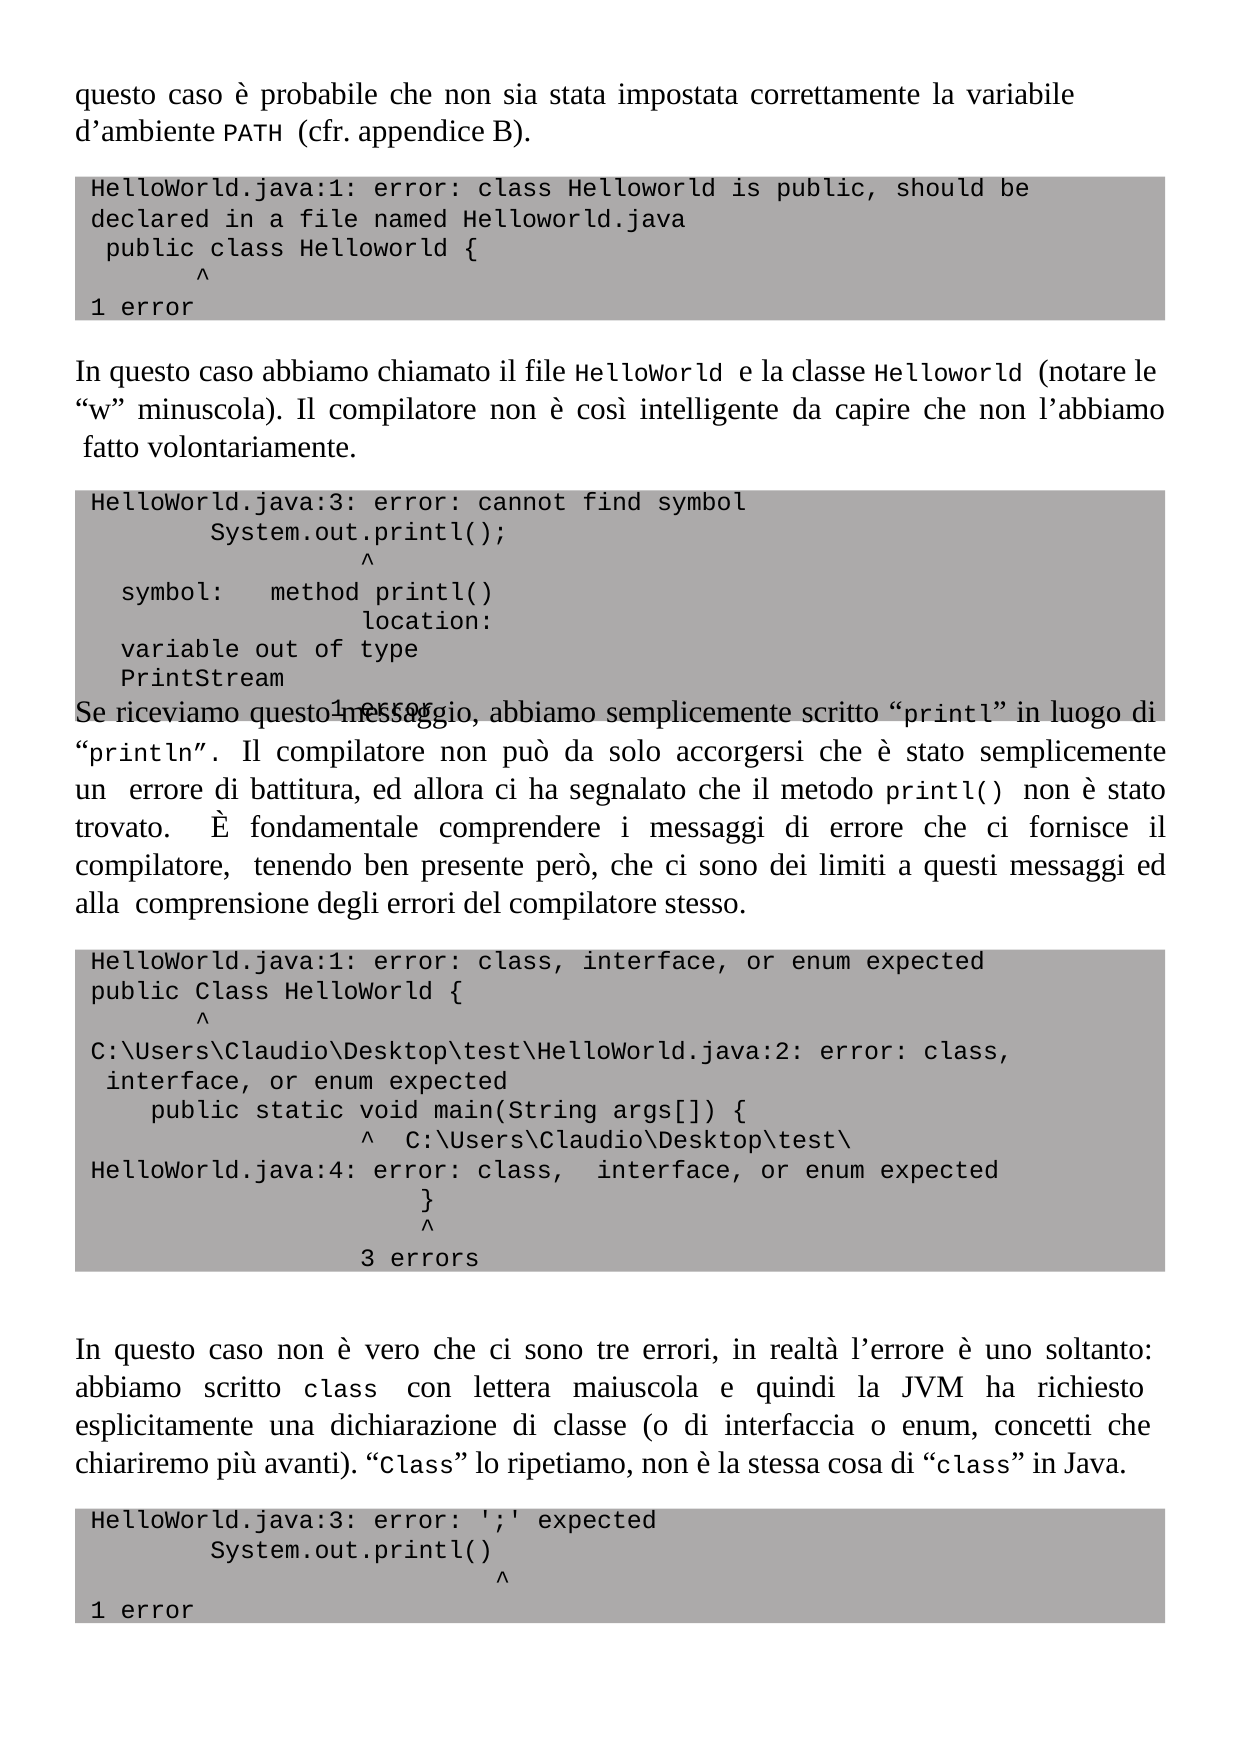

questo caso è probabile che non sia stata impostata correttamente la variabile  d’ambiente PATH (cfr. appendice B).
HelloWorld.java:1: error: class Helloworld is public, should be
declared in a file named Helloworld.java  public class Helloworld {
^
1 error
In questo caso abbiamo chiamato il file HelloWorld e la classe Helloworld (notare le  “w” minuscola). Il compilatore non è così intelligente da capire che non l’abbiamo  fatto volontariamente.
HelloWorld.java:3: error: cannot find symbol
System.out.printl();
^  symbol:	method printl()
location: variable out of type PrintStream
1 error
Se riceviamo questo messaggio, abbiamo semplicemente scritto “printl” in luogo di  “println”. Il compilatore non può da solo accorgersi che è stato semplicemente un  errore di battitura, ed allora ci ha segnalato che il metodo printl() non è stato trovato.  È fondamentale comprendere i messaggi di errore che ci fornisce il compilatore,  tenendo ben presente però, che ci sono dei limiti a questi messaggi ed alla  comprensione degli errori del compilatore stesso.
HelloWorld.java:1: error: class, interface, or enum expected
public Class HelloWorld {
^
C:\Users\Claudio\Desktop\test\HelloWorld.java:2: error: class,  interface, or enum expected
public static void main(String args[]) {
^  C:\Users\Claudio\Desktop\test\HelloWorld.java:4: error: class,  interface, or enum expected
}
^
3 errors
In questo caso non è vero che ci sono tre errori, in realtà l’errore è uno soltanto:  abbiamo scritto class con lettera maiuscola e quindi la JVM ha richiesto  esplicitamente una dichiarazione di classe (o di interfaccia o enum, concetti che  chiariremo più avanti). “Class” lo ripetiamo, non è la stessa cosa di “class” in Java.
HelloWorld.java:3: error: ';' expected
System.out.printl()
^
1 error